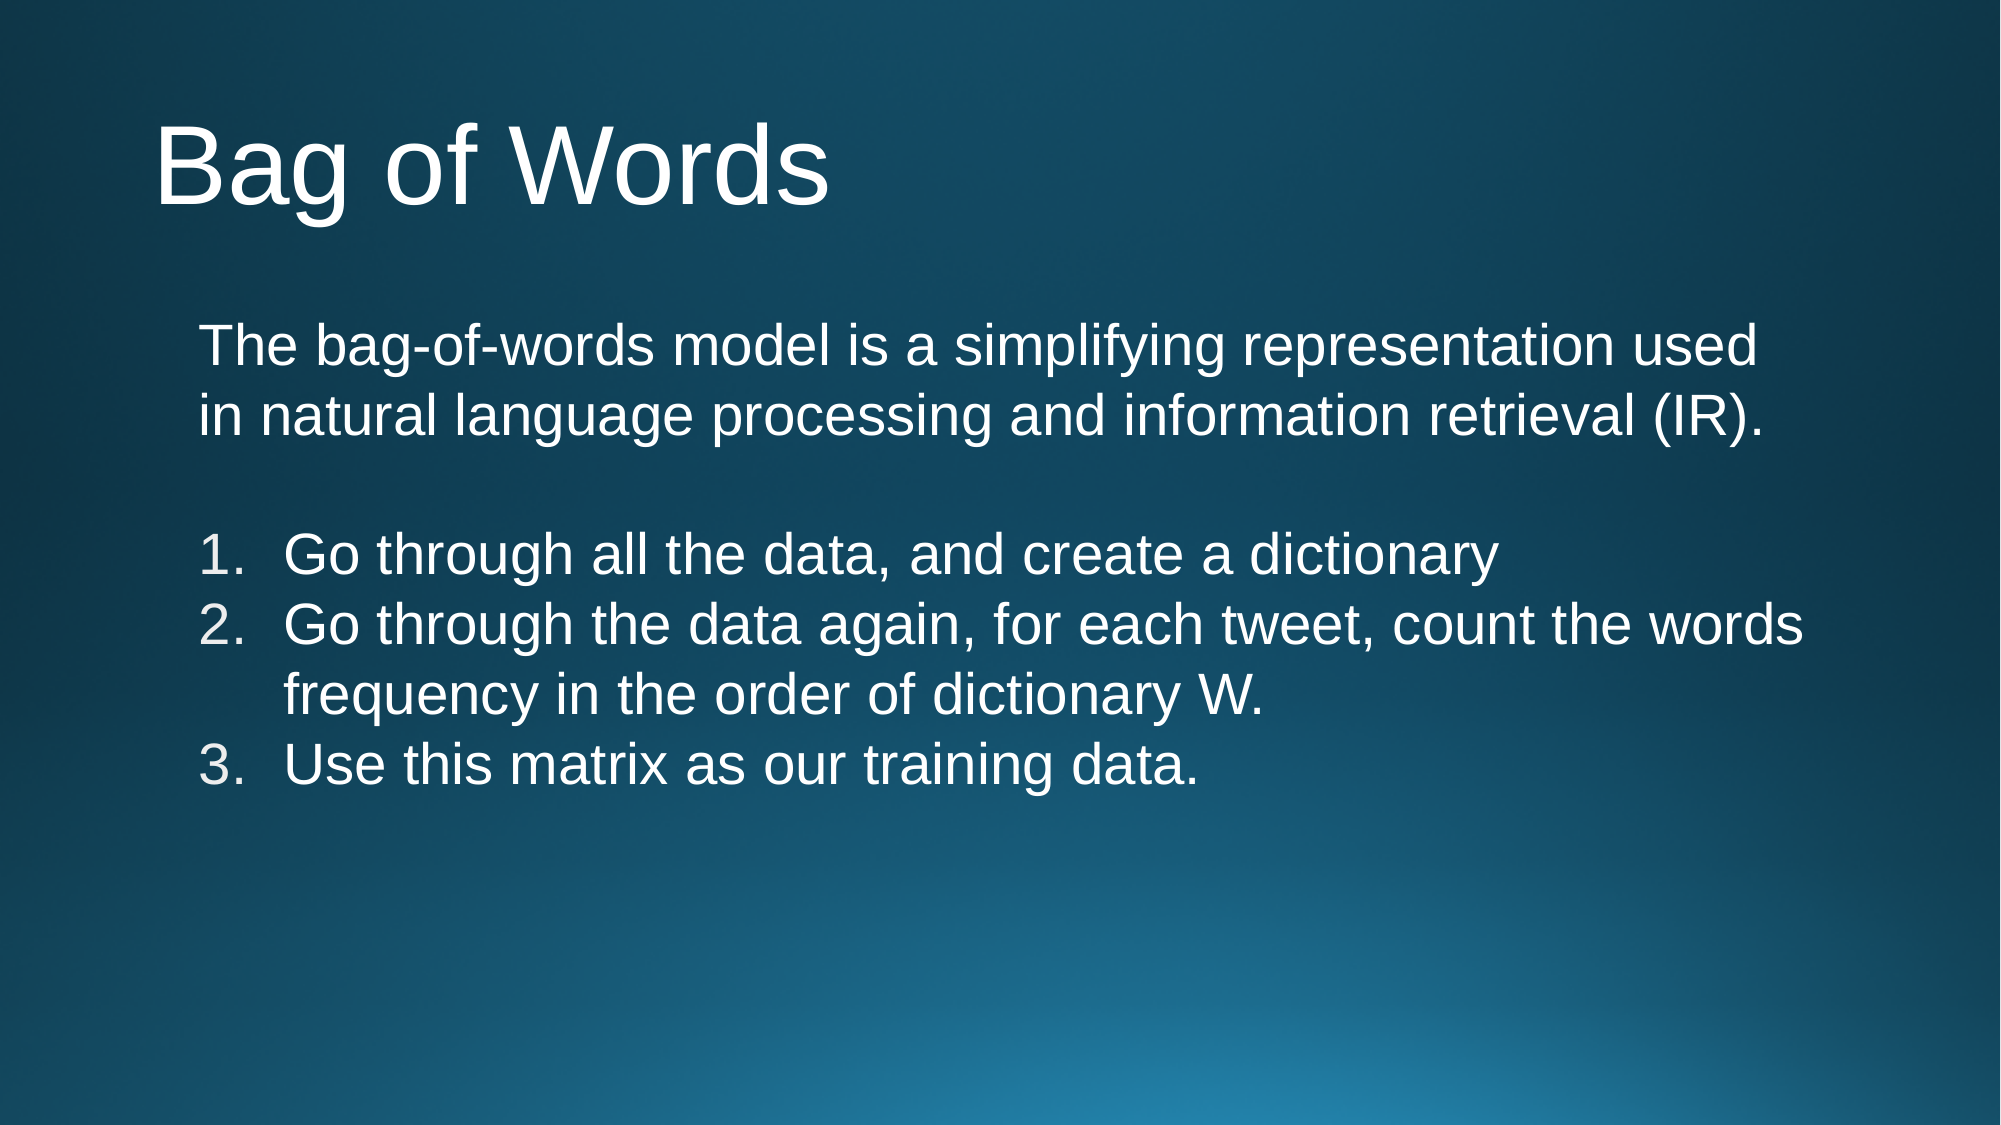

# Bag of Words
The bag-of-words model is a simplifying representation used in natural language processing and information retrieval (IR).

Go through all the data, and create a dictionary
Go through the data again, for each tweet, count the words frequency in the order of dictionary W.
Use this matrix as our training data.